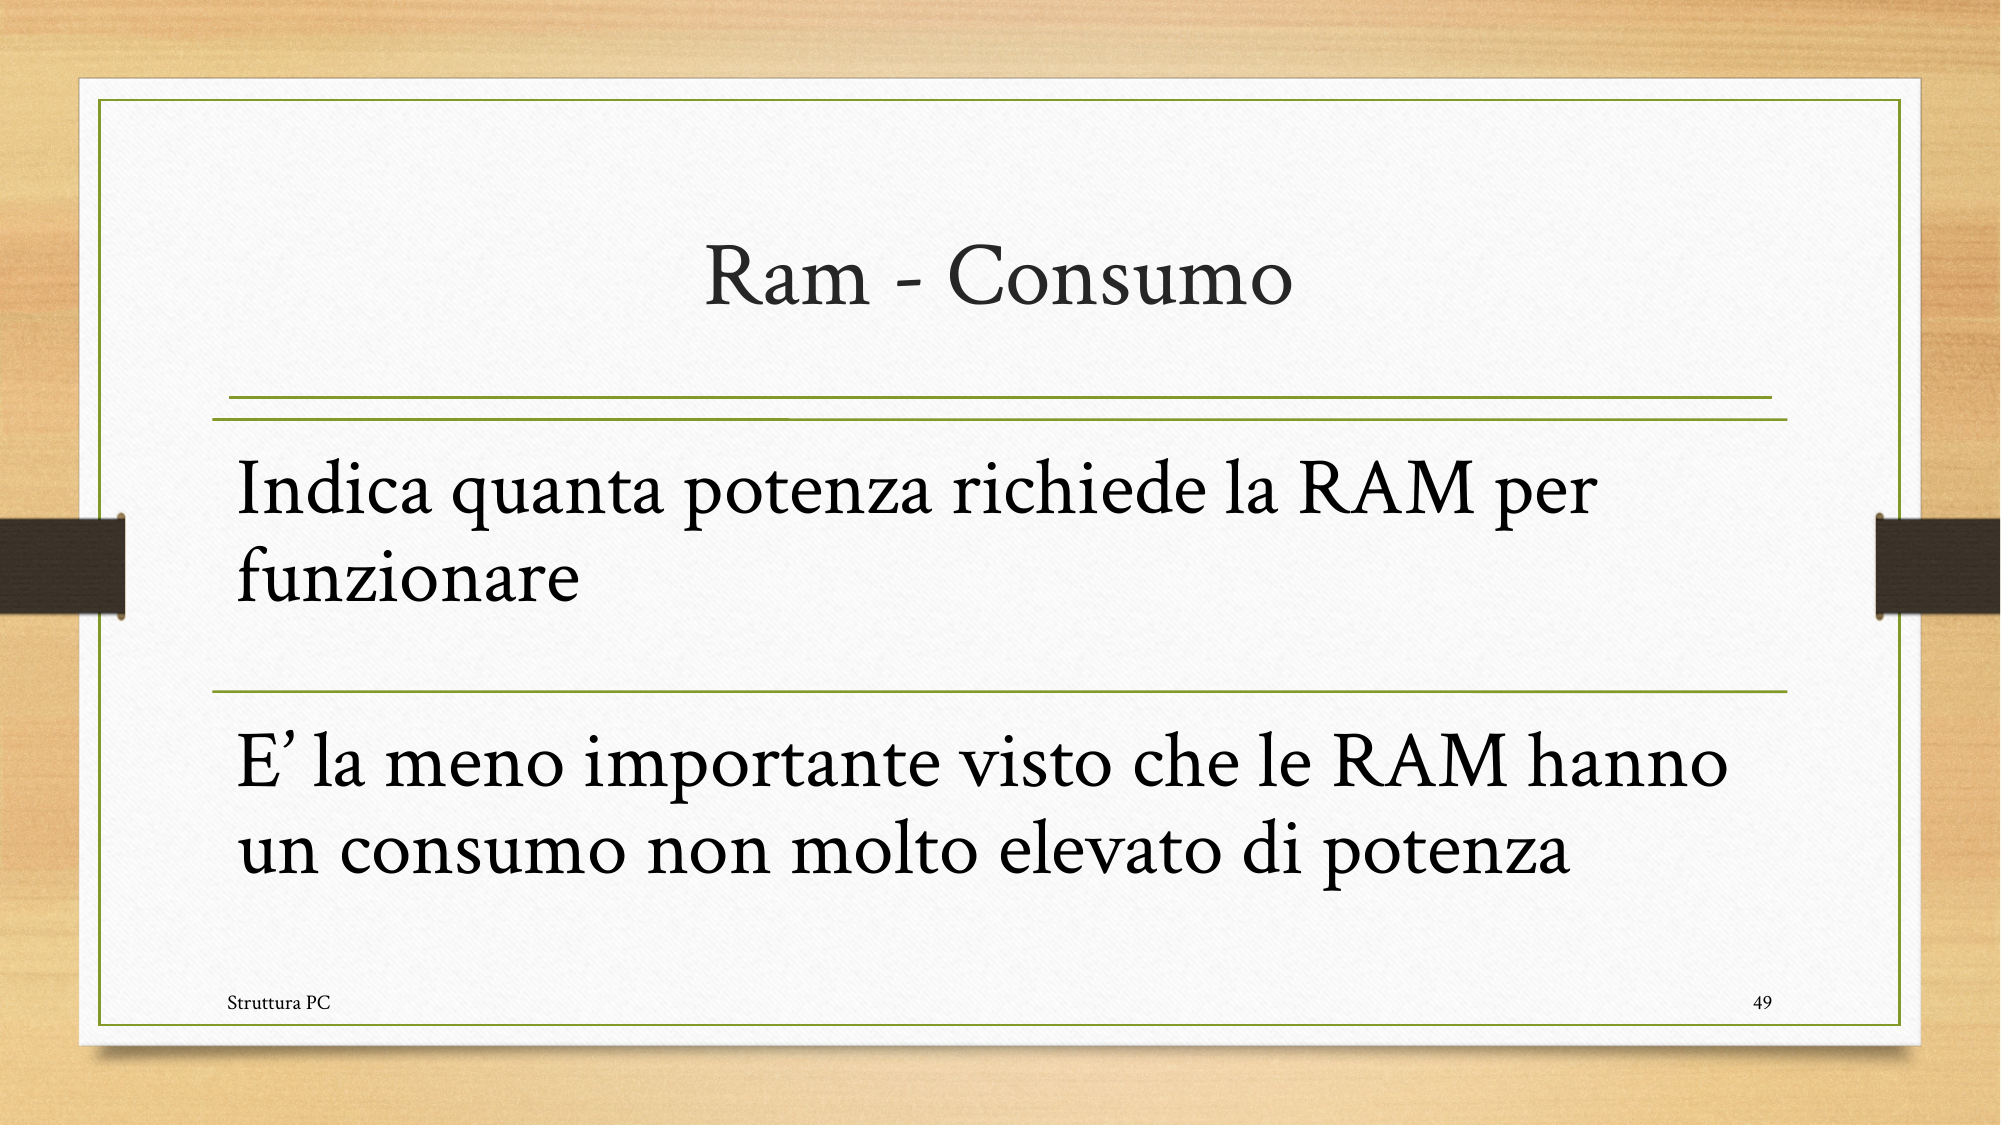

# Ram - Consumo
Indica quanta potenza richiede la RAM per funzionare
E’ la meno importante visto che le RAM hanno un consumo non molto elevato di potenza
Struttura PC
49